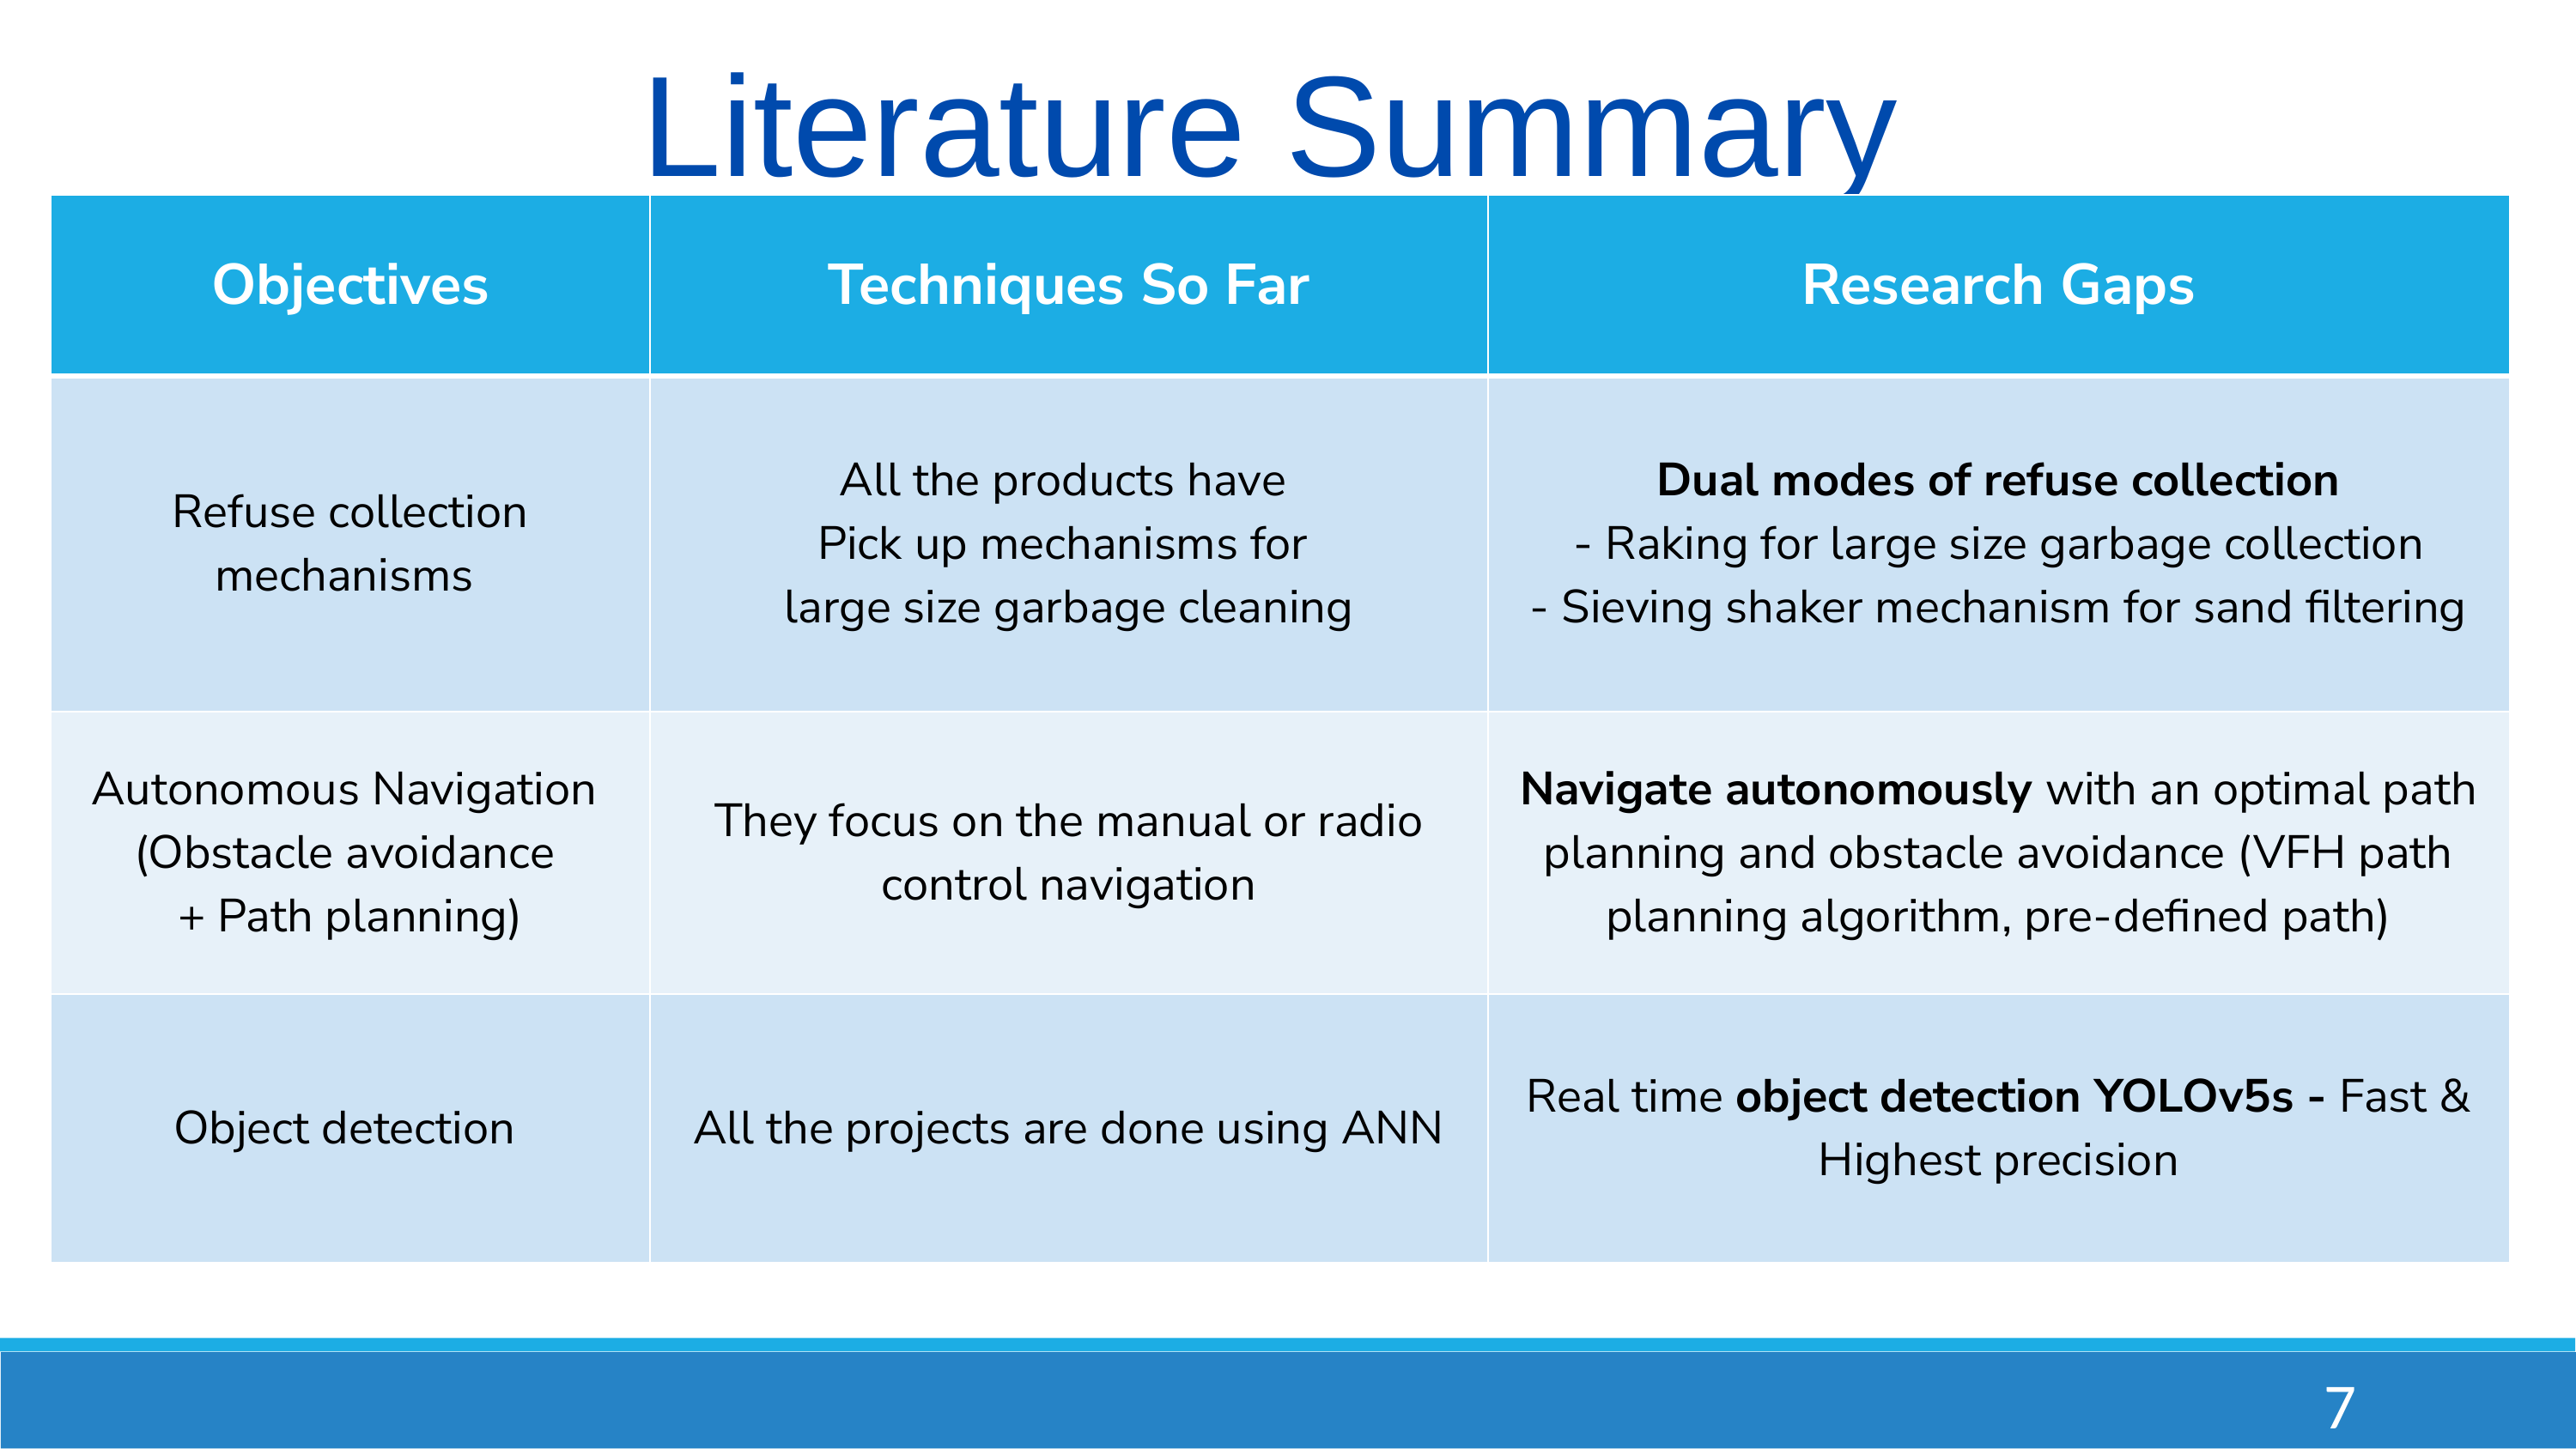

Literature Summary
| Objectives | Techniques So Far | Research Gaps |
| --- | --- | --- |
| Refuse collection mechanisms | All the products have Pick up mechanisms for large size garbage cleaning | Dual modes of refuse collection - Raking for large size garbage collection - Sieving shaker mechanism for sand filtering |
| Autonomous Navigation (Obstacle avoidance + Path planning) | They focus on the manual or radio control navigation | Navigate autonomously with an optimal path planning and obstacle avoidance (VFH path planning algorithm, pre-defined path) |
| Object detection | All the projects are done using ANN | Real time object detection YOLOv5s - Fast & Highest precision |
7